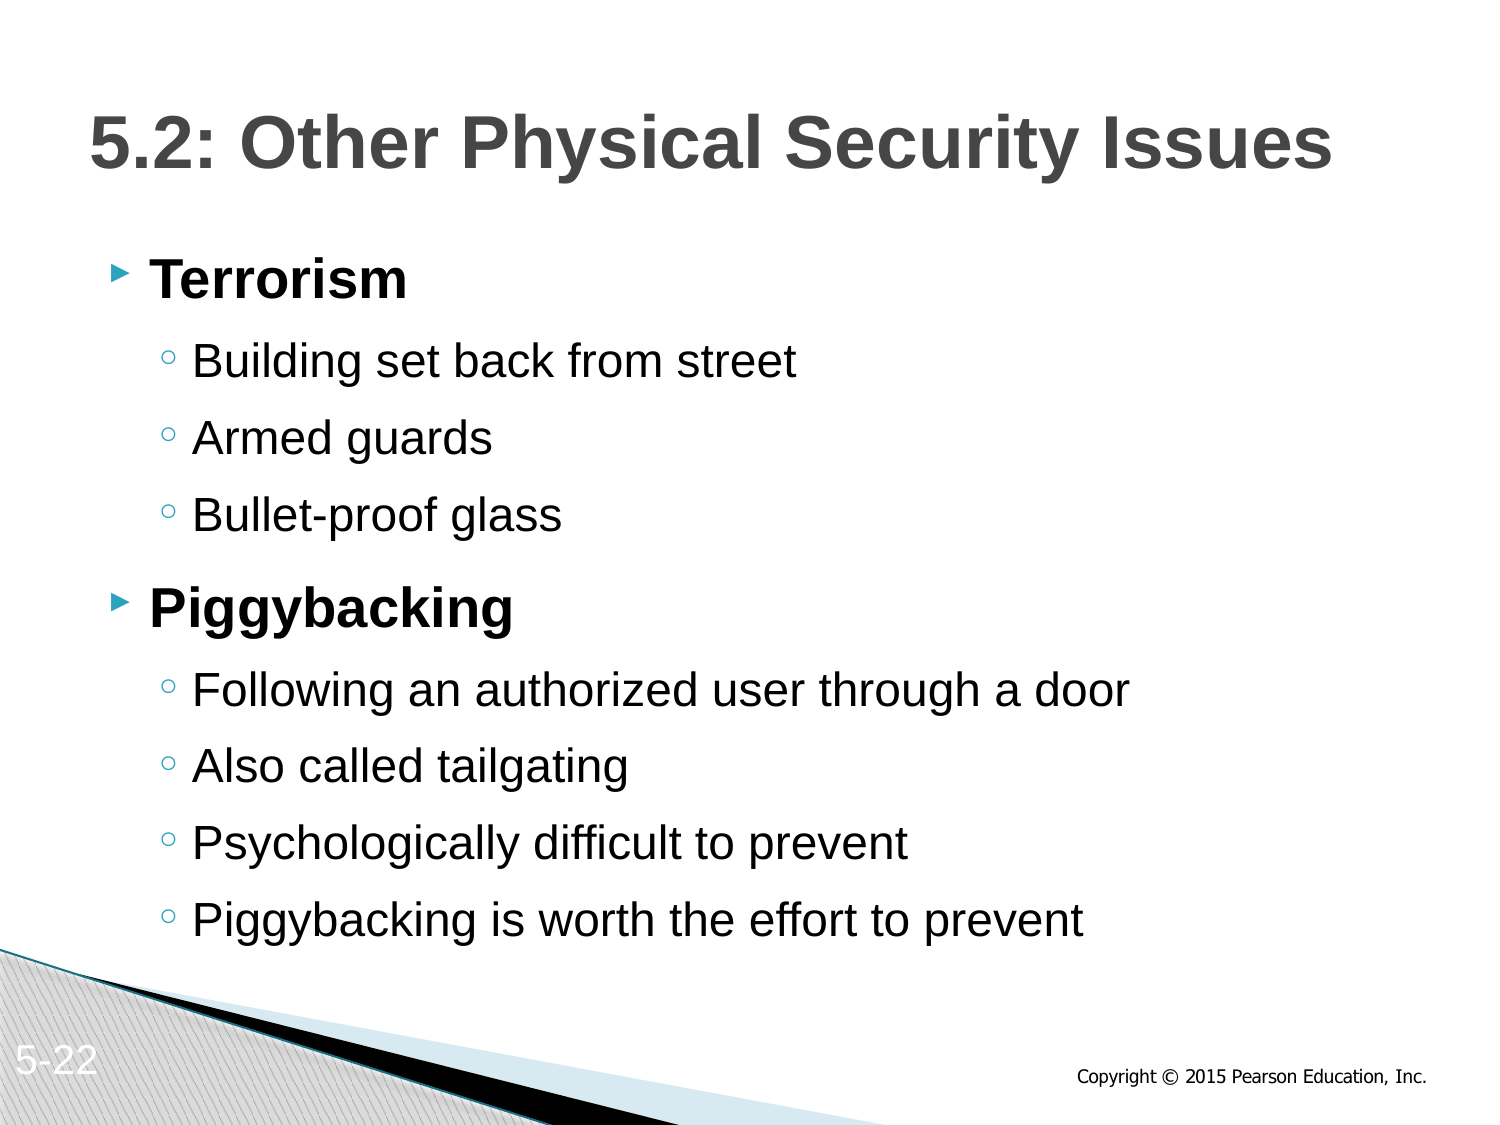

# 5.2: Other Physical Security Issues
Terrorism
Building set back from street
Armed guards
Bullet-proof glass
Piggybacking
Following an authorized user through a door
Also called tailgating
Psychologically difficult to prevent
Piggybacking is worth the effort to prevent

5-22